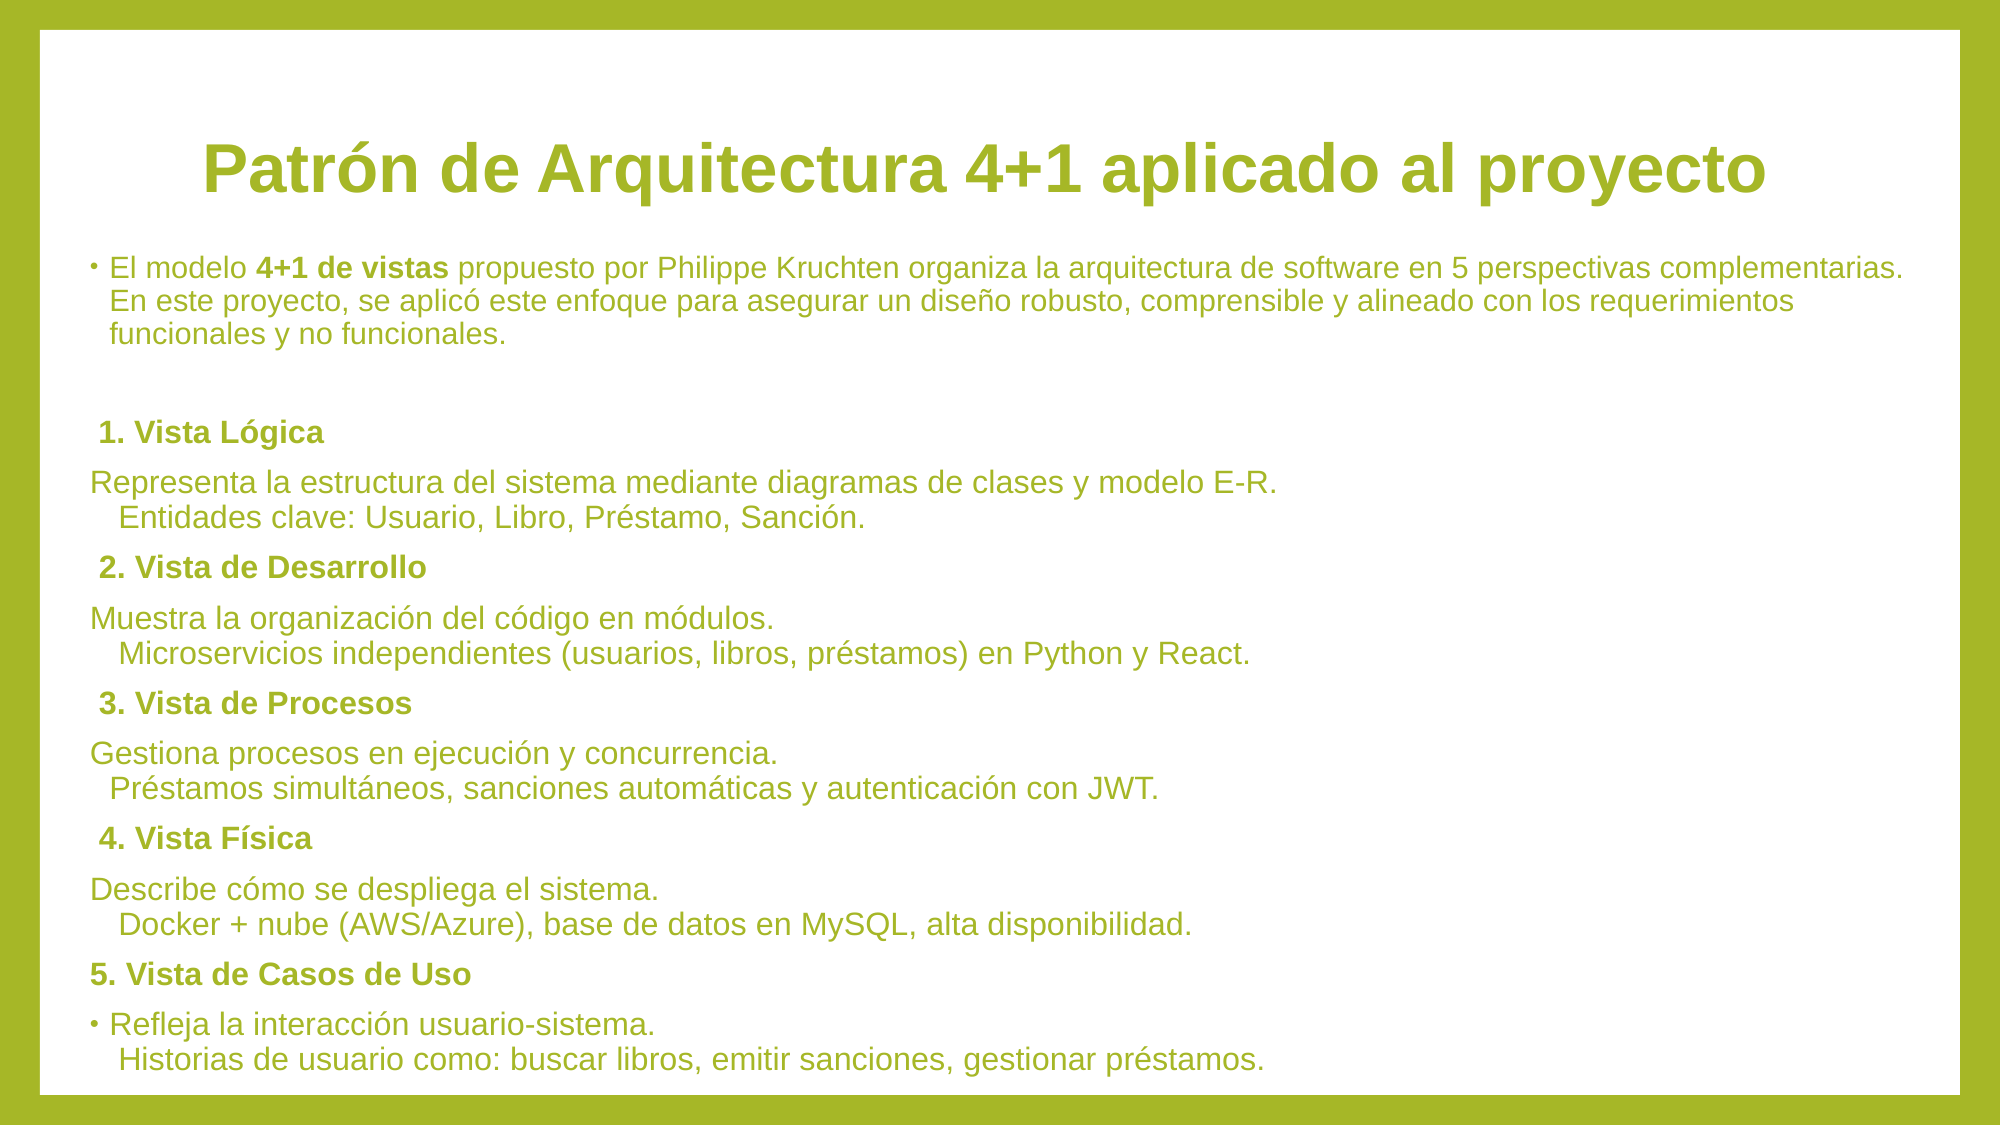

# Patrón de Arquitectura 4+1 aplicado al proyecto
El modelo 4+1 de vistas propuesto por Philippe Kruchten organiza la arquitectura de software en 5 perspectivas complementarias. En este proyecto, se aplicó este enfoque para asegurar un diseño robusto, comprensible y alineado con los requerimientos funcionales y no funcionales.

 1. Vista Lógica
Representa la estructura del sistema mediante diagramas de clases y modelo E-R.
 Entidades clave: Usuario, Libro, Préstamo, Sanción.
 2. Vista de Desarrollo
Muestra la organización del código en módulos.
 Microservicios independientes (usuarios, libros, préstamos) en Python y React.
 3. Vista de Procesos
Gestiona procesos en ejecución y concurrencia.
Préstamos simultáneos, sanciones automáticas y autenticación con JWT.
 4. Vista Física
Describe cómo se despliega el sistema.
 Docker + nube (AWS/Azure), base de datos en MySQL, alta disponibilidad.
5. Vista de Casos de Uso
Refleja la interacción usuario-sistema.
 Historias de usuario como: buscar libros, emitir sanciones, gestionar préstamos.